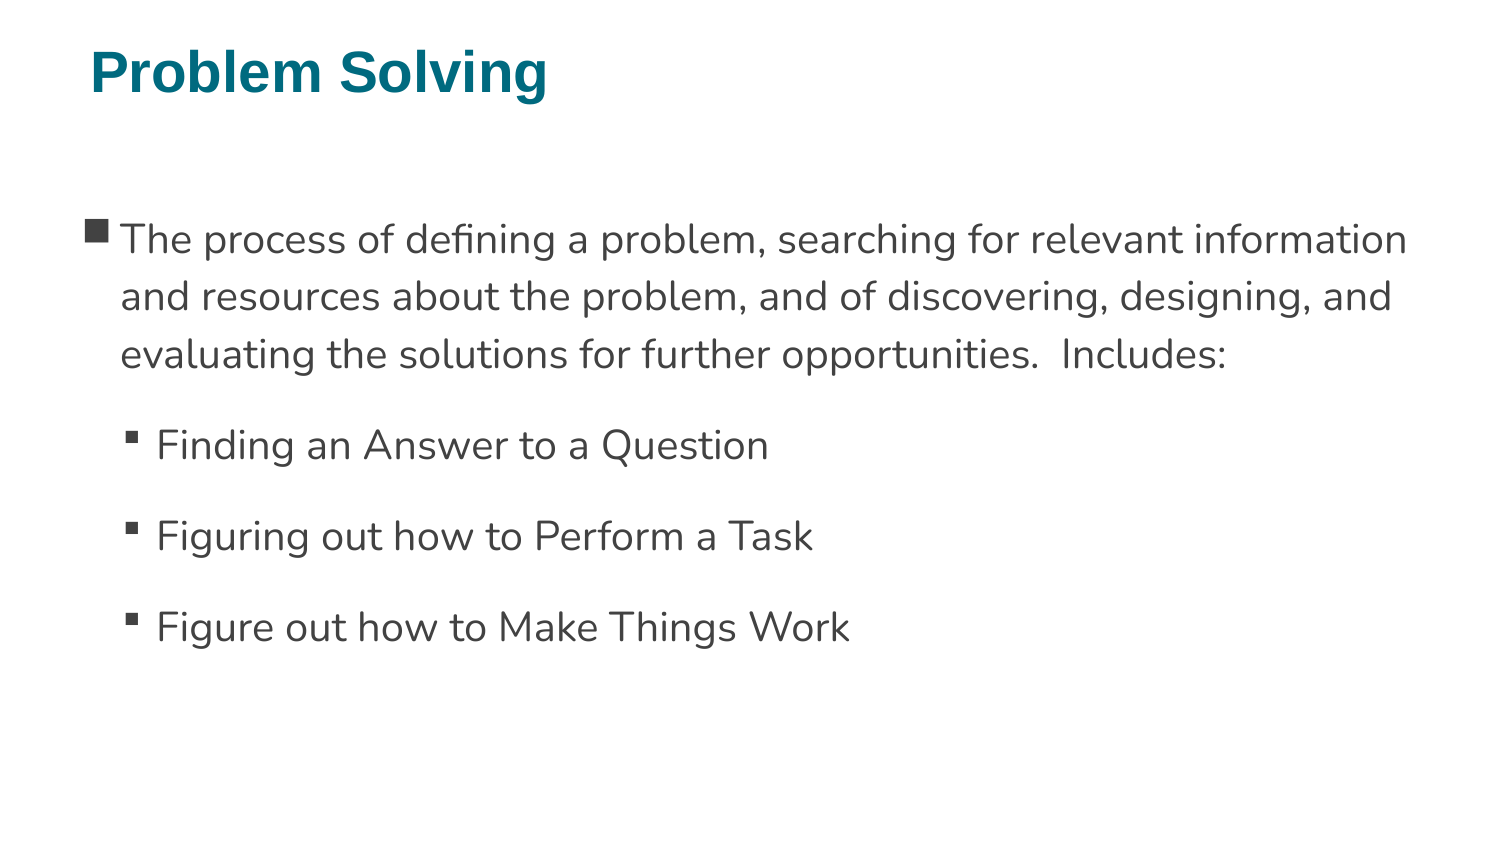

# Problem Solving
The process of defining a problem, searching for relevant information and resources about the problem, and of discovering, designing, and evaluating the solutions for further opportunities.  Includes:
Finding an Answer to a Question
Figuring out how to Perform a Task
Figure out how to Make Things Work